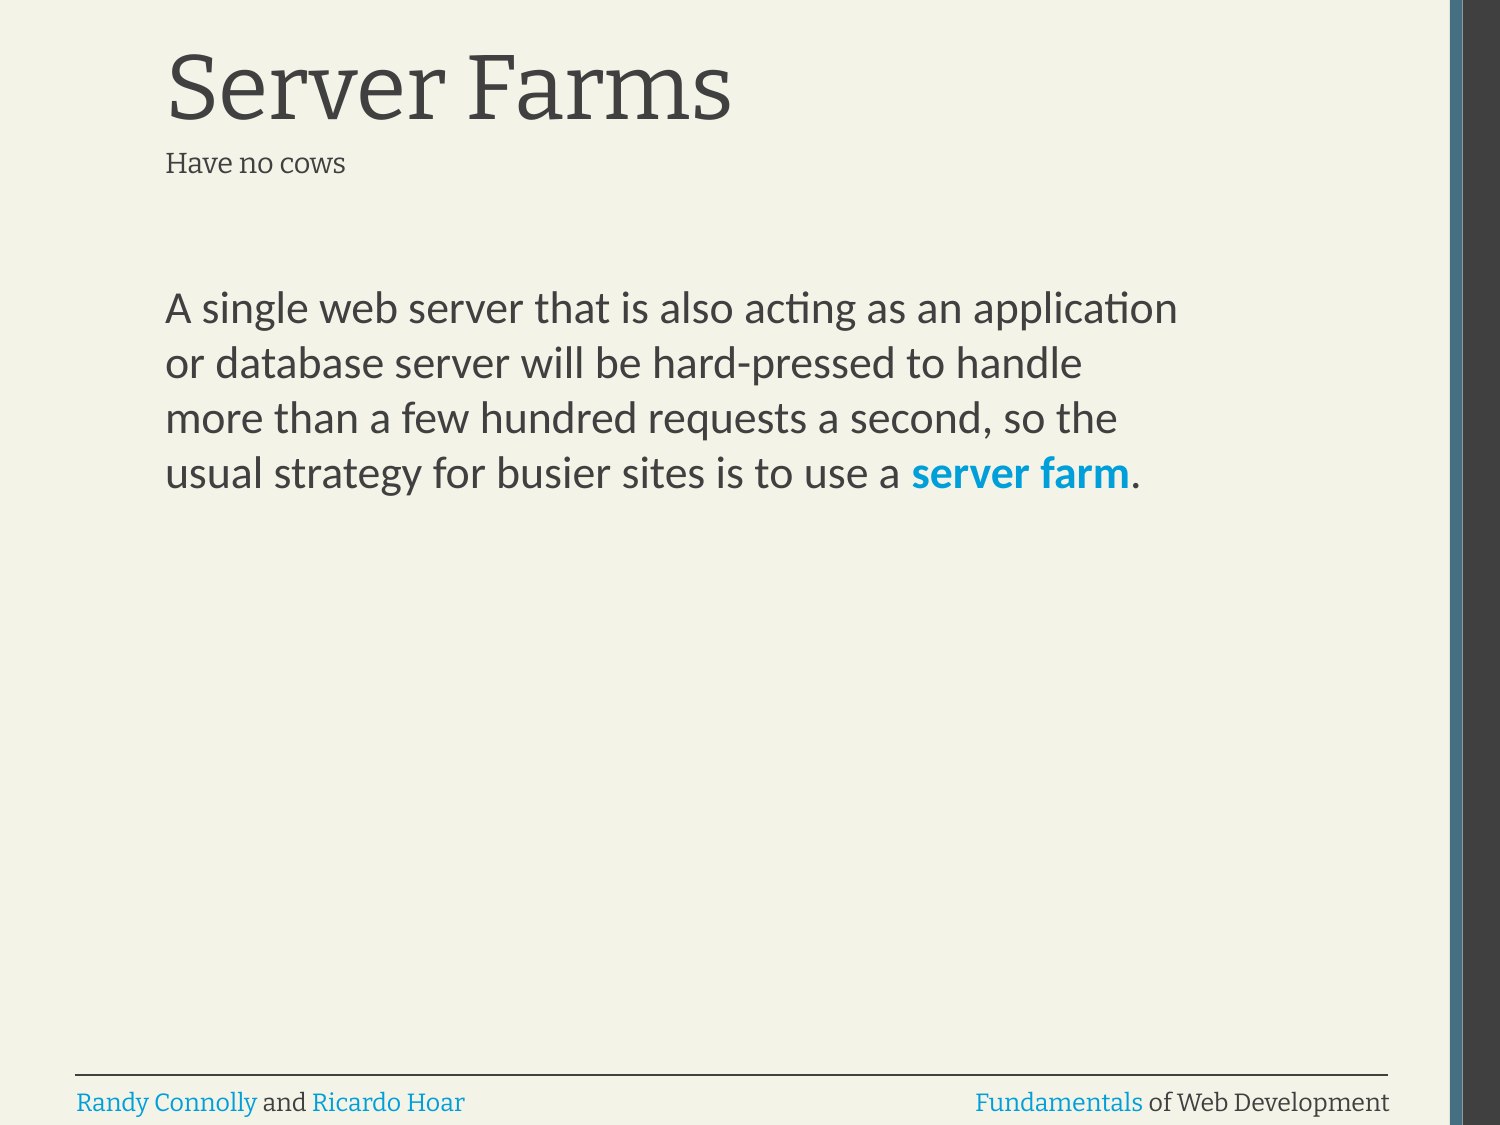

# Server Farms
Have no cows
A single web server that is also acting as an application or database server will be hard-pressed to handle more than a few hundred requests a second, so the usual strategy for busier sites is to use a server farm.